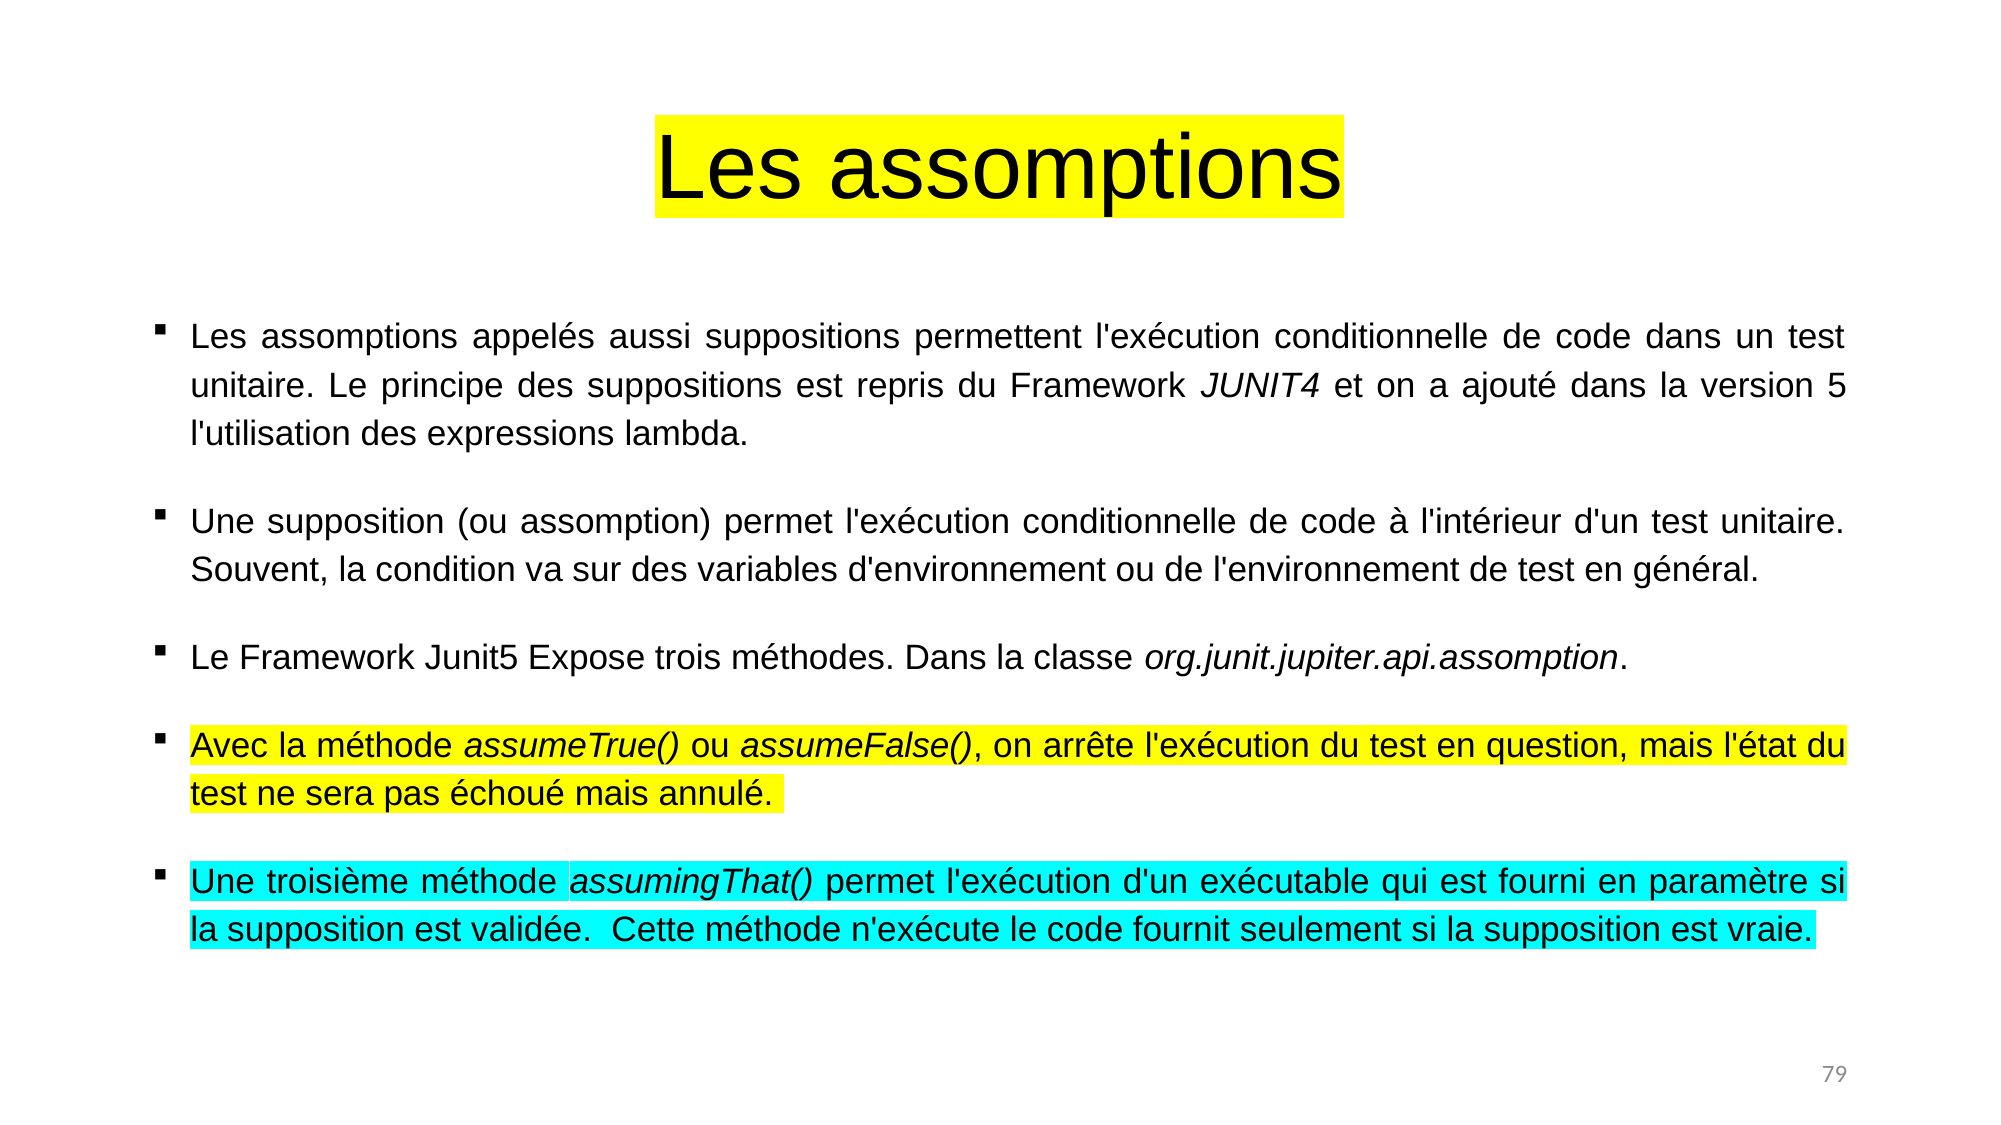

# Les assomptions
Les assomptions appelés aussi suppositions permettent l'exécution conditionnelle de code dans un test unitaire. Le principe des suppositions est repris du Framework JUNIT4 et on a ajouté dans la version 5 l'utilisation des expressions lambda.
Une supposition (ou assomption) permet l'exécution conditionnelle de code à l'intérieur d'un test unitaire. Souvent, la condition va sur des variables d'environnement ou de l'environnement de test en général.
Le Framework Junit5 Expose trois méthodes. Dans la classe org.junit.jupiter.api.assomption.
Avec la méthode assumeTrue() ou assumeFalse(), on arrête l'exécution du test en question, mais l'état du test ne sera pas échoué mais annulé.
Une troisième méthode assumingThat() permet l'exécution d'un exécutable qui est fourni en paramètre si la supposition est validée.  Cette méthode n'exécute le code fournit seulement si la supposition est vraie.

79